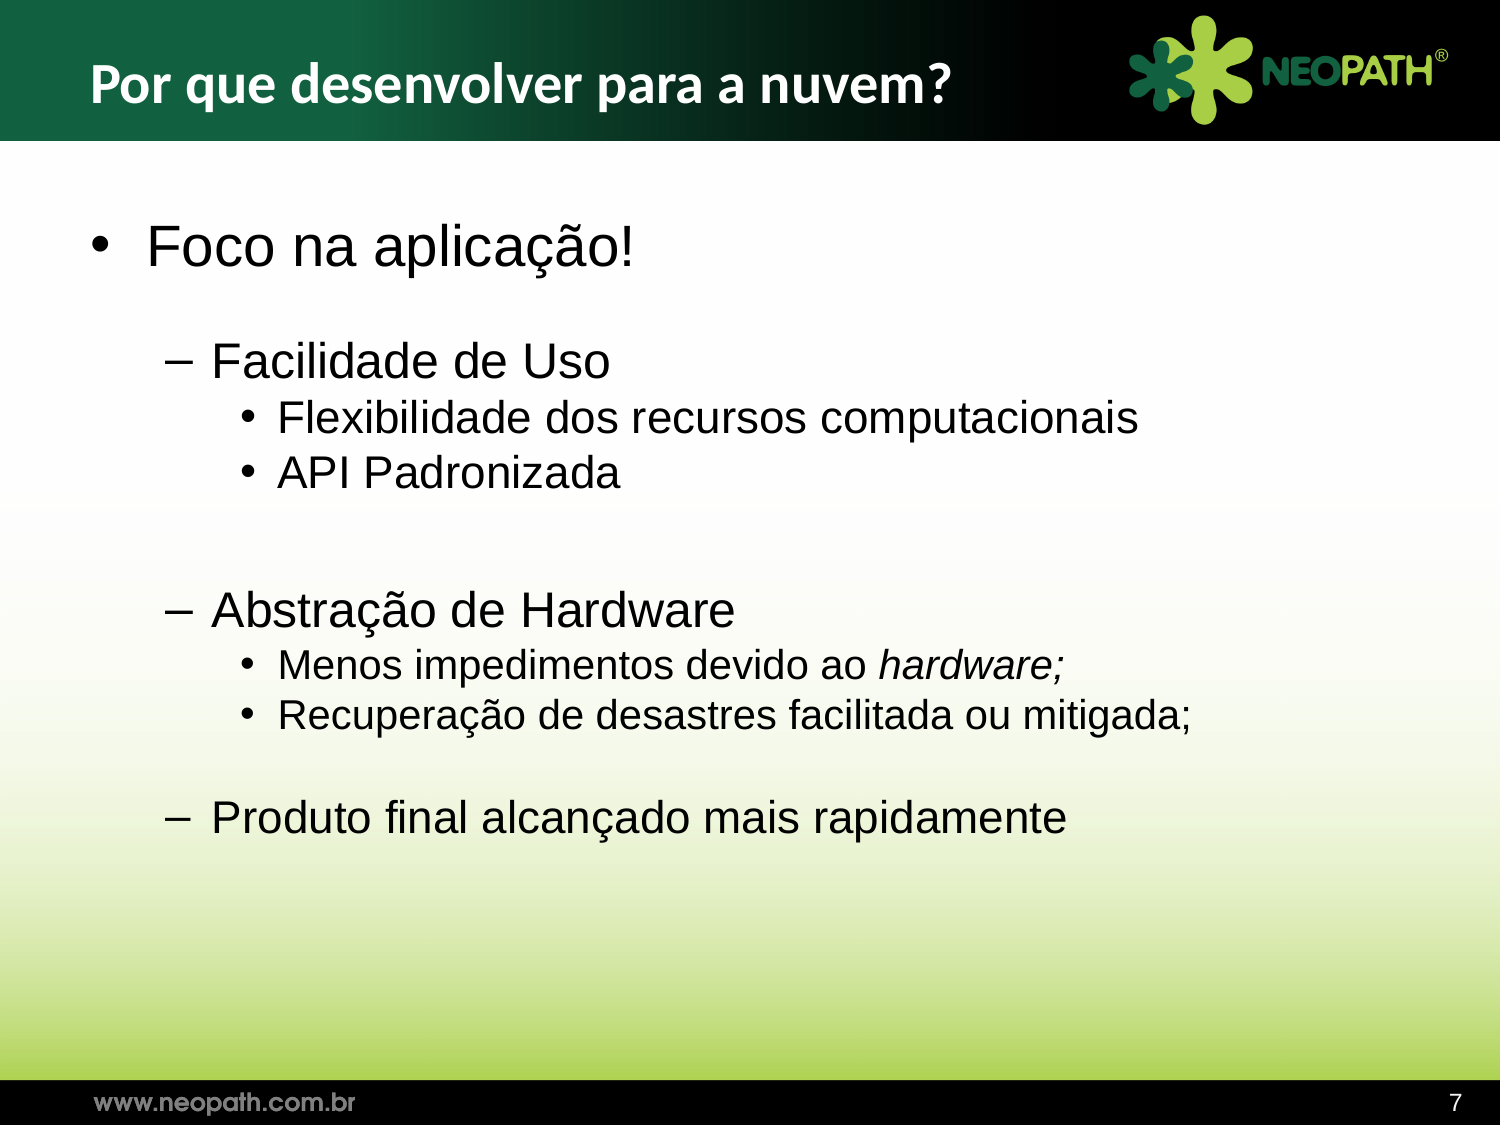

# Por que desenvolver para a nuvem?
Foco na aplicação!

Facilidade de Uso
Flexibilidade dos recursos computacionais
API Padronizada

Abstração de Hardware
Menos impedimentos devido ao hardware;
Recuperação de desastres facilitada ou mitigada;

Produto final alcançado mais rapidamente

7